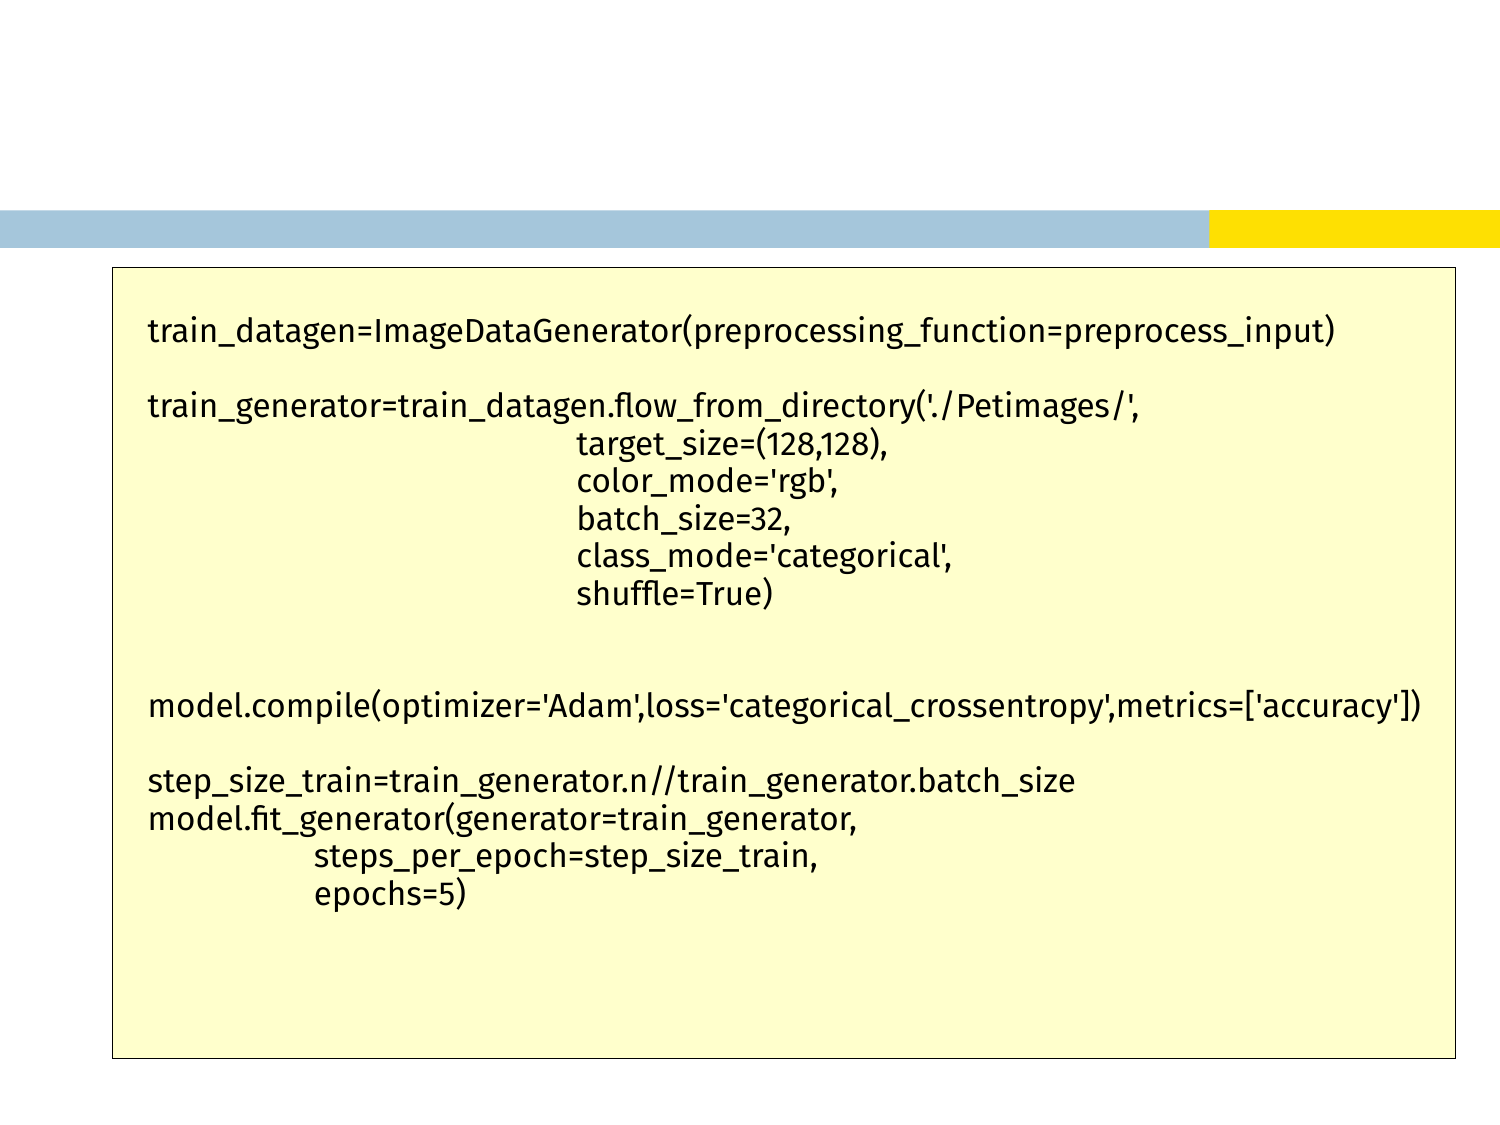

#

train_datagen=ImageDataGenerator(preprocessing_function=preprocess_input)

train_generator=train_datagen.flow_from_directory('./Petimages/',
                                                 target_size=(128,128),
                                                 color_mode='rgb',
                                                 batch_size=32,
                                                 class_mode='categorical',
                                                 shuffle=True)

model.compile(optimizer='Adam',loss='categorical_crossentropy',metrics=['accuracy'])

step_size_train=train_generator.n//train_generator.batch_size
model.fit_generator(generator=train_generator,
                   steps_per_epoch=step_size_train,
                   epochs=5)